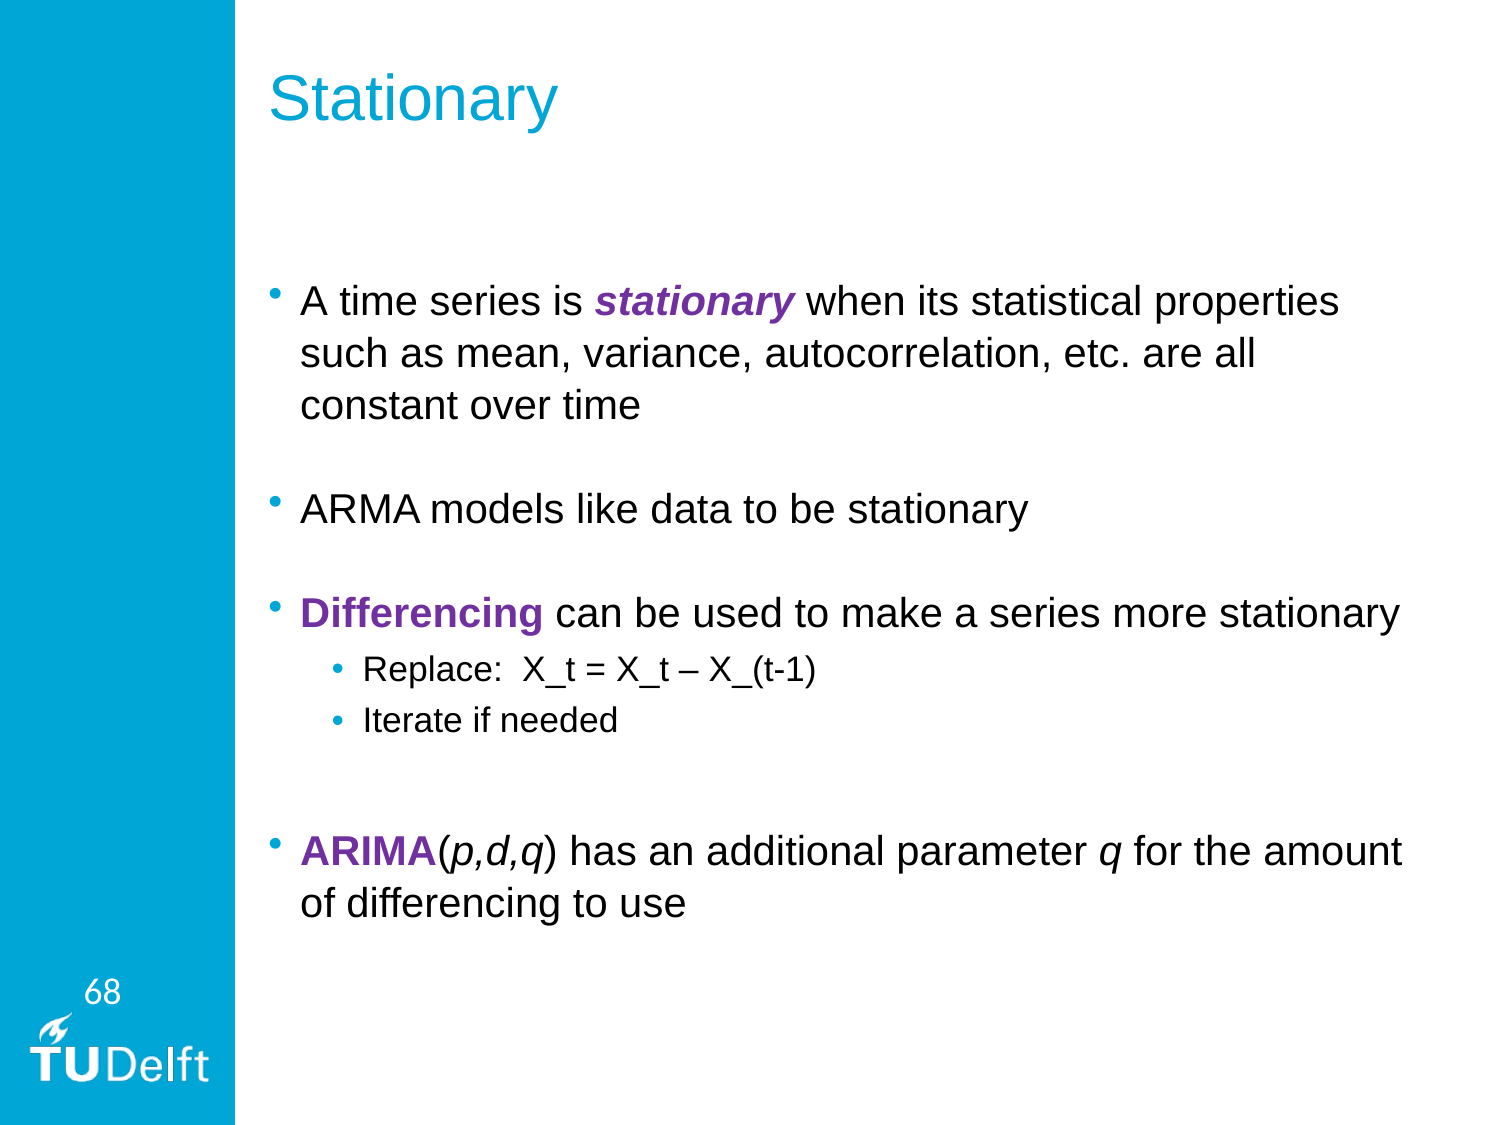

# Stationary
A time series is stationary when its statistical properties such as mean, variance, autocorrelation, etc. are all constant over time

ARMA models like data to be stationary

Differencing can be used to make a series more stationary
Replace:  X_t = X_t – X_(t-1)
Iterate if needed

ARIMA(p,d,q) has an additional parameter q for the amount of differencing to use